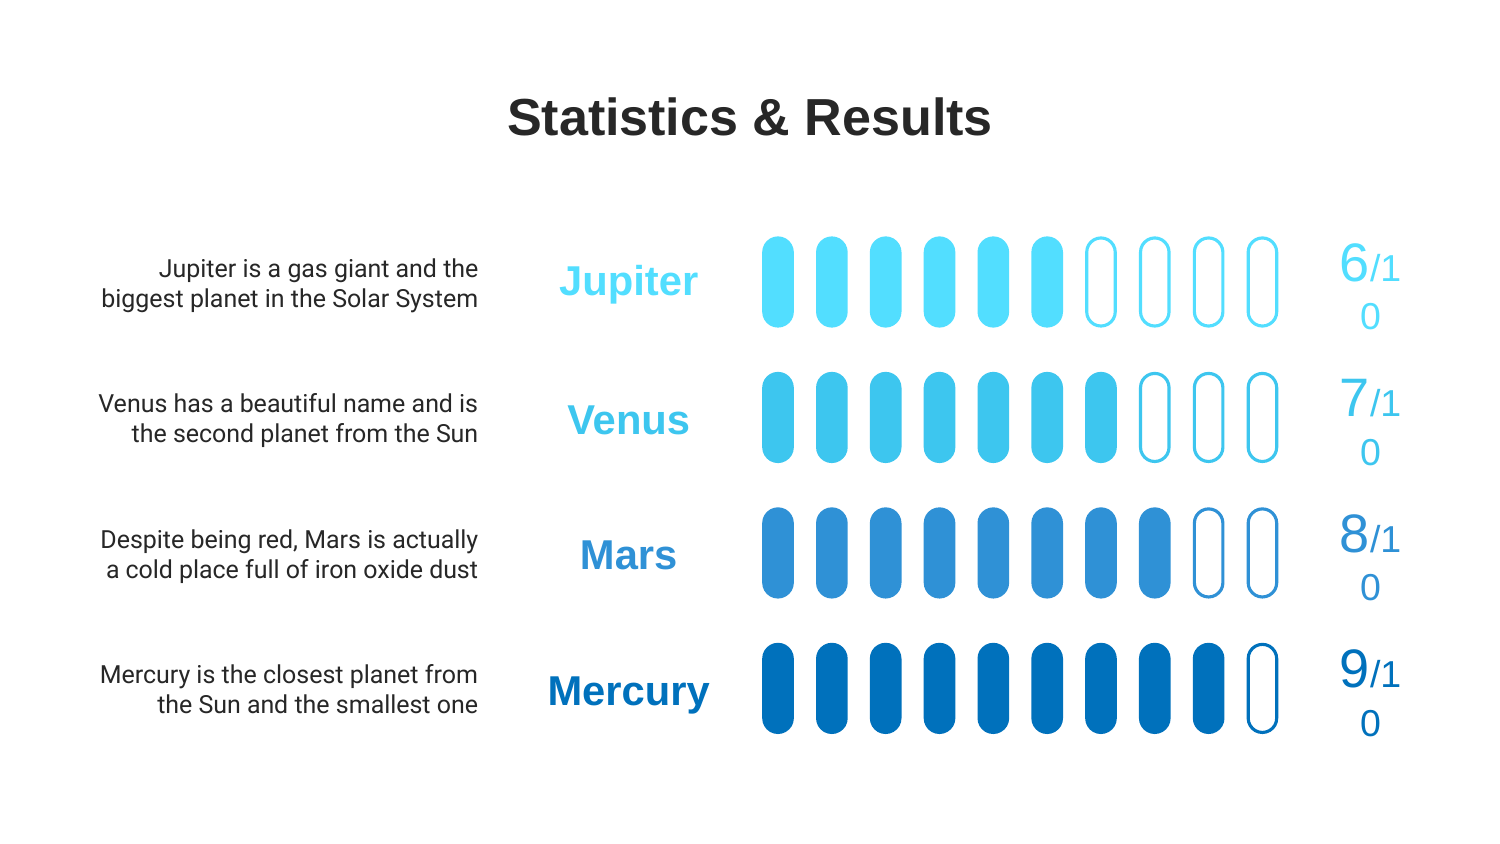

# Statistics & Results
Jupiter is a gas giant and the biggest planet in the Solar System

Jupiter
6/10
Venus has a beautiful name and is the second planet from the Sun

Venus
7/10
Despite being red, Mars is actually a cold place full of iron oxide dust

Mars
8/10
Mercury is the closest planet from the Sun and the smallest one

Mercury
9/10